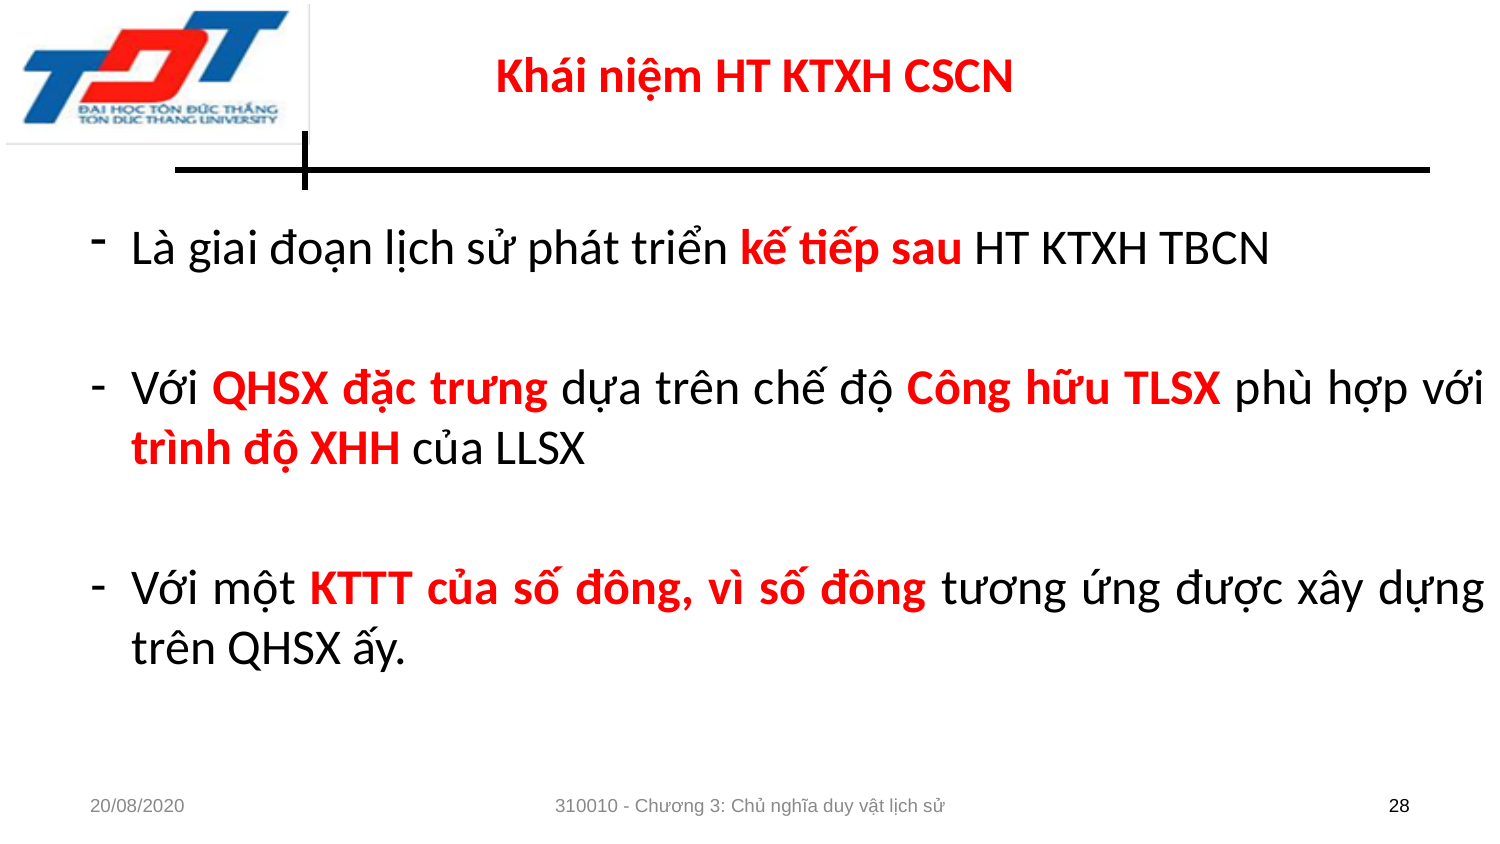

# Khái niệm HT KTXH CSCN
Là giai đoạn lịch sử phát triển kế tiếp sau HT KTXH TBCN

Với QHSX đặc trưng dựa trên chế độ Công hữu TLSX phù hợp với trình độ XHH của LLSX

Với một KTTT của số đông, vì số đông tương ứng được xây dựng trên QHSX ấy.
20/08/2020
310010 - Chương 3: Chủ nghĩa duy vật lịch sử
28